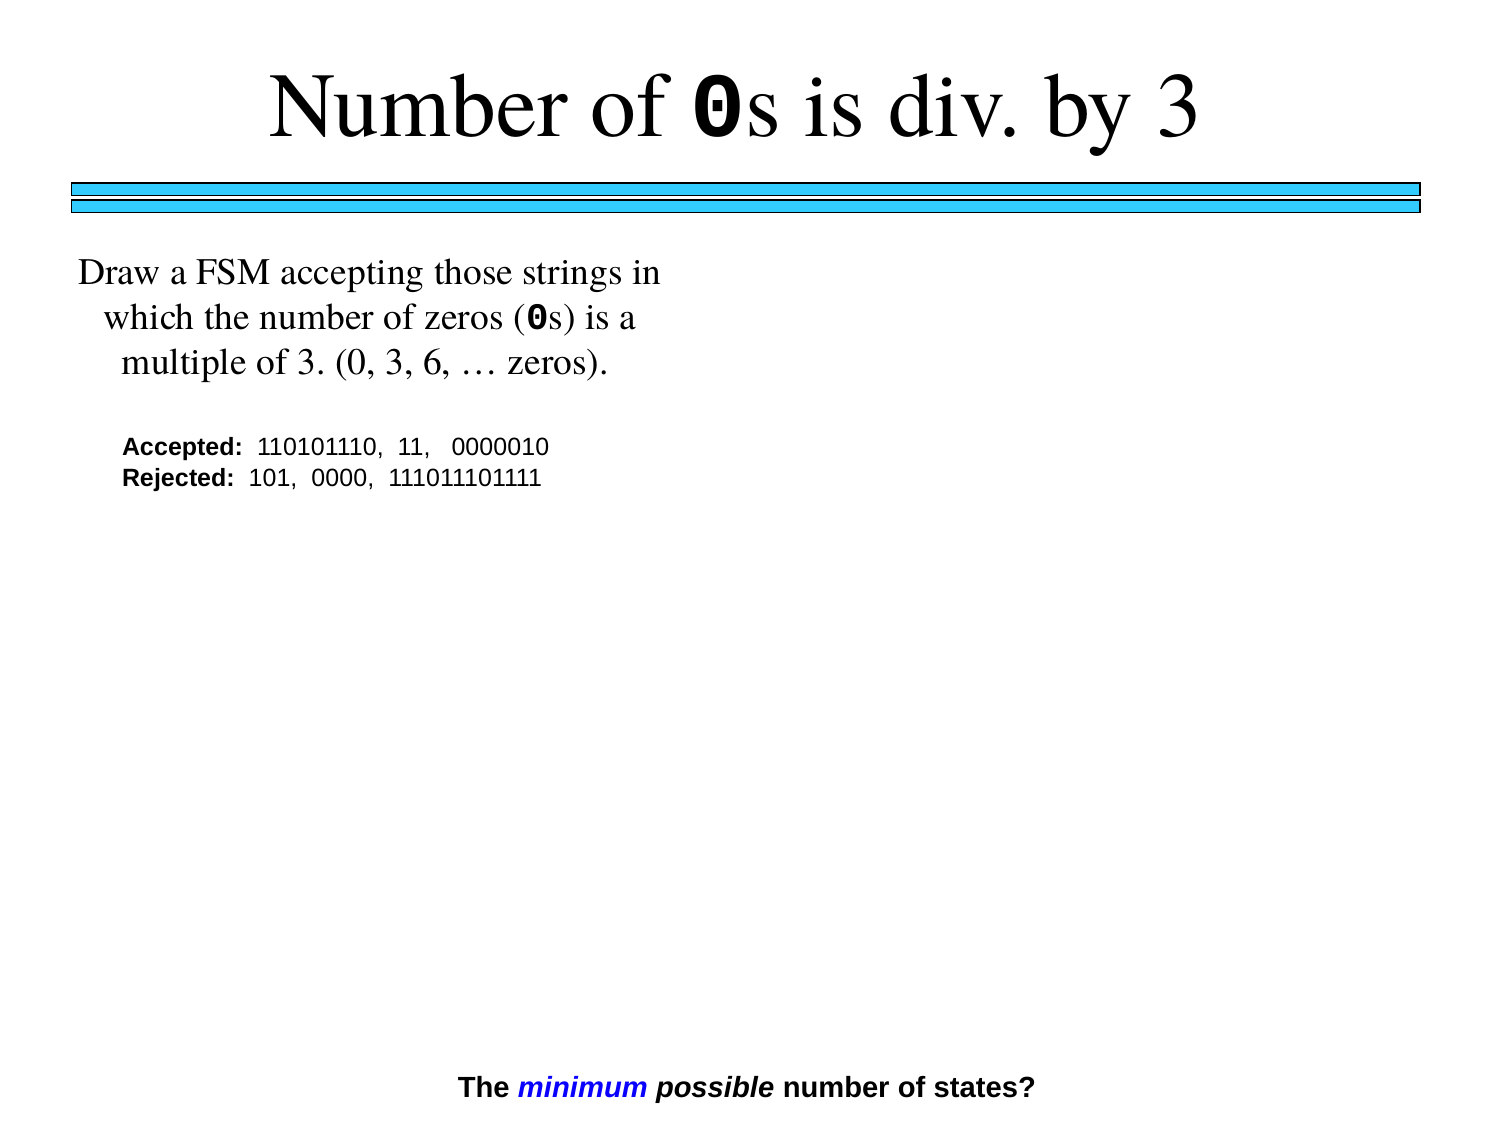

Number of 0s is div. by 3

Draw a FSM accepting those strings in which the number of zeros (0s) is a multiple of 3. (0, 3, 6, … zeros).
Accepted:  110101110,  11,   0000010
Rejected:  101,  0000,  111011101111
The minimum possible number of states?